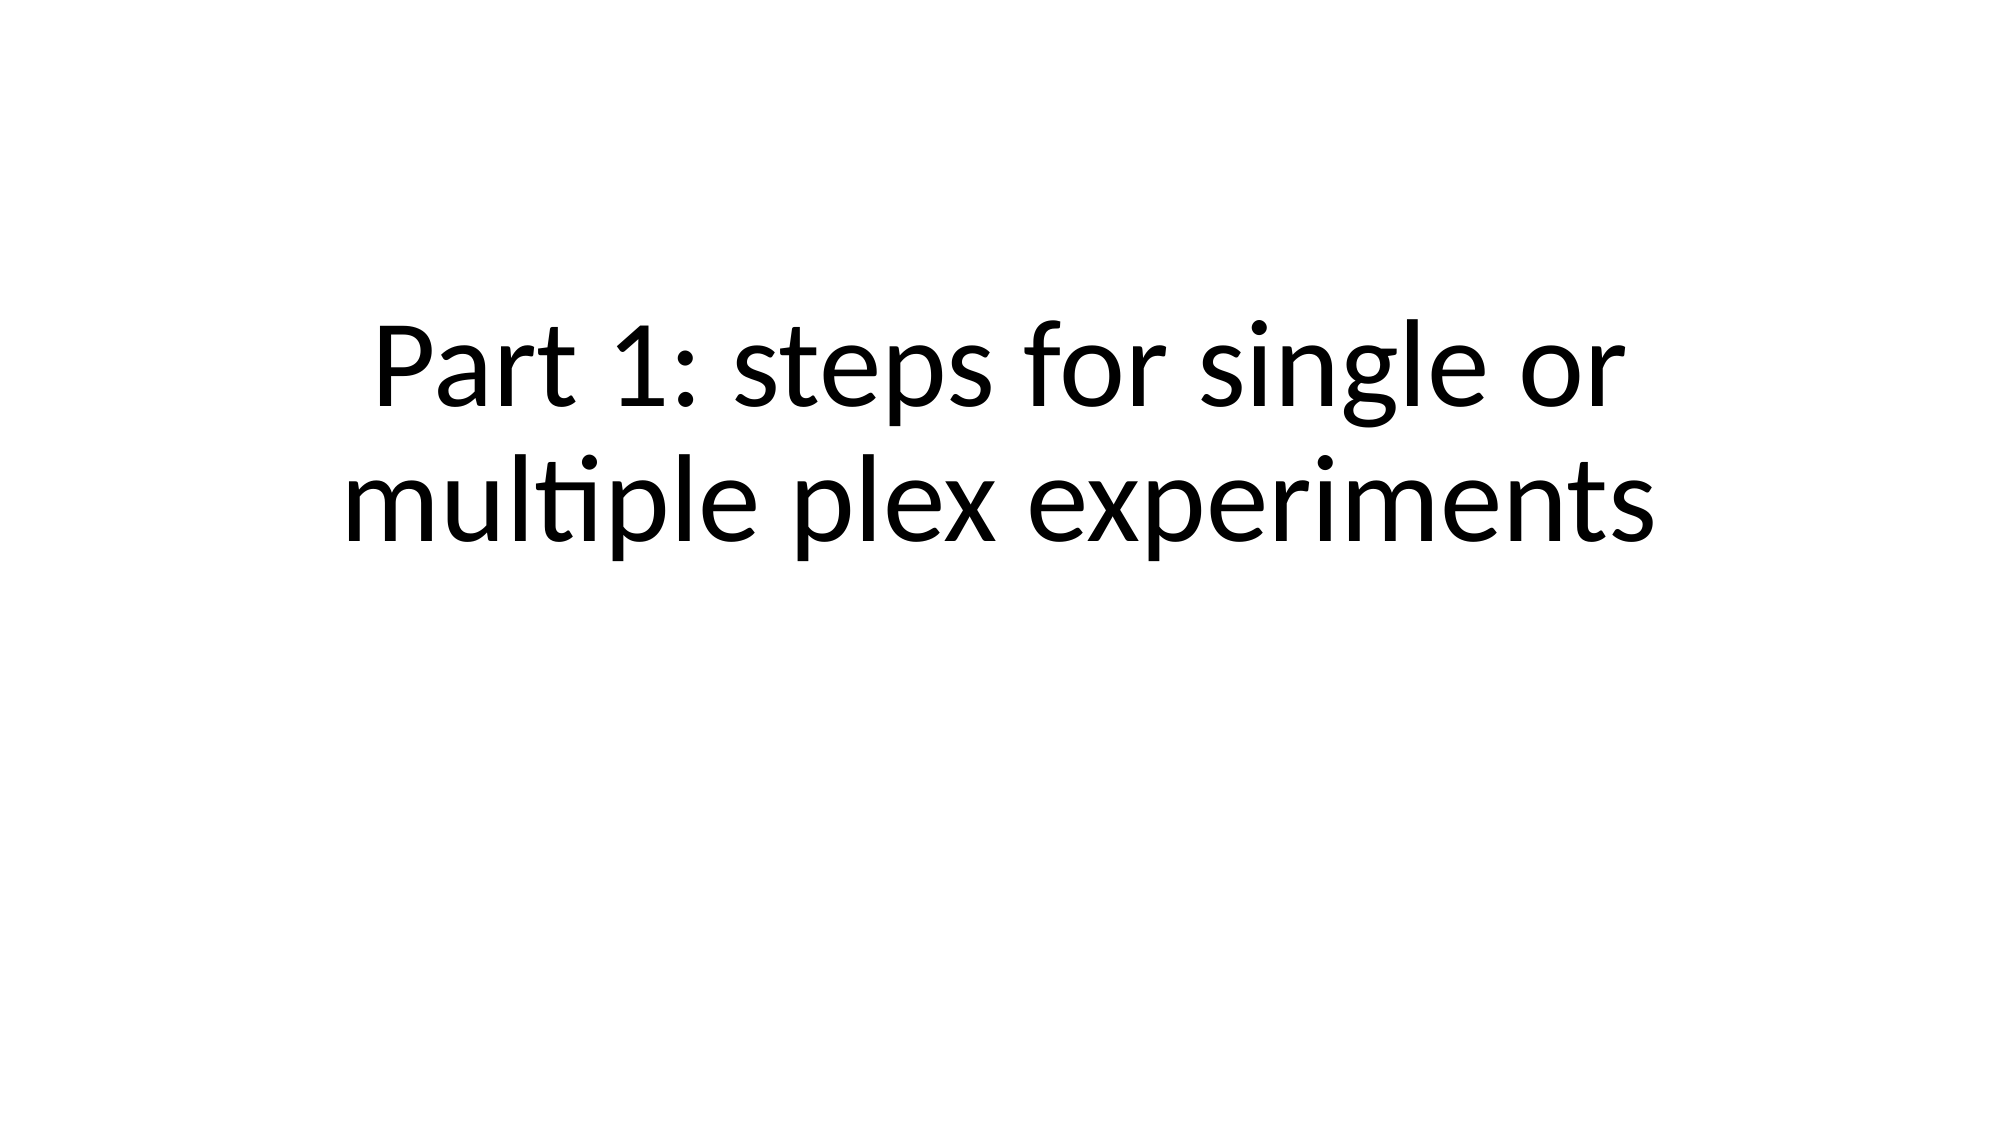

# Part 1: steps for single or multiple plex experiments